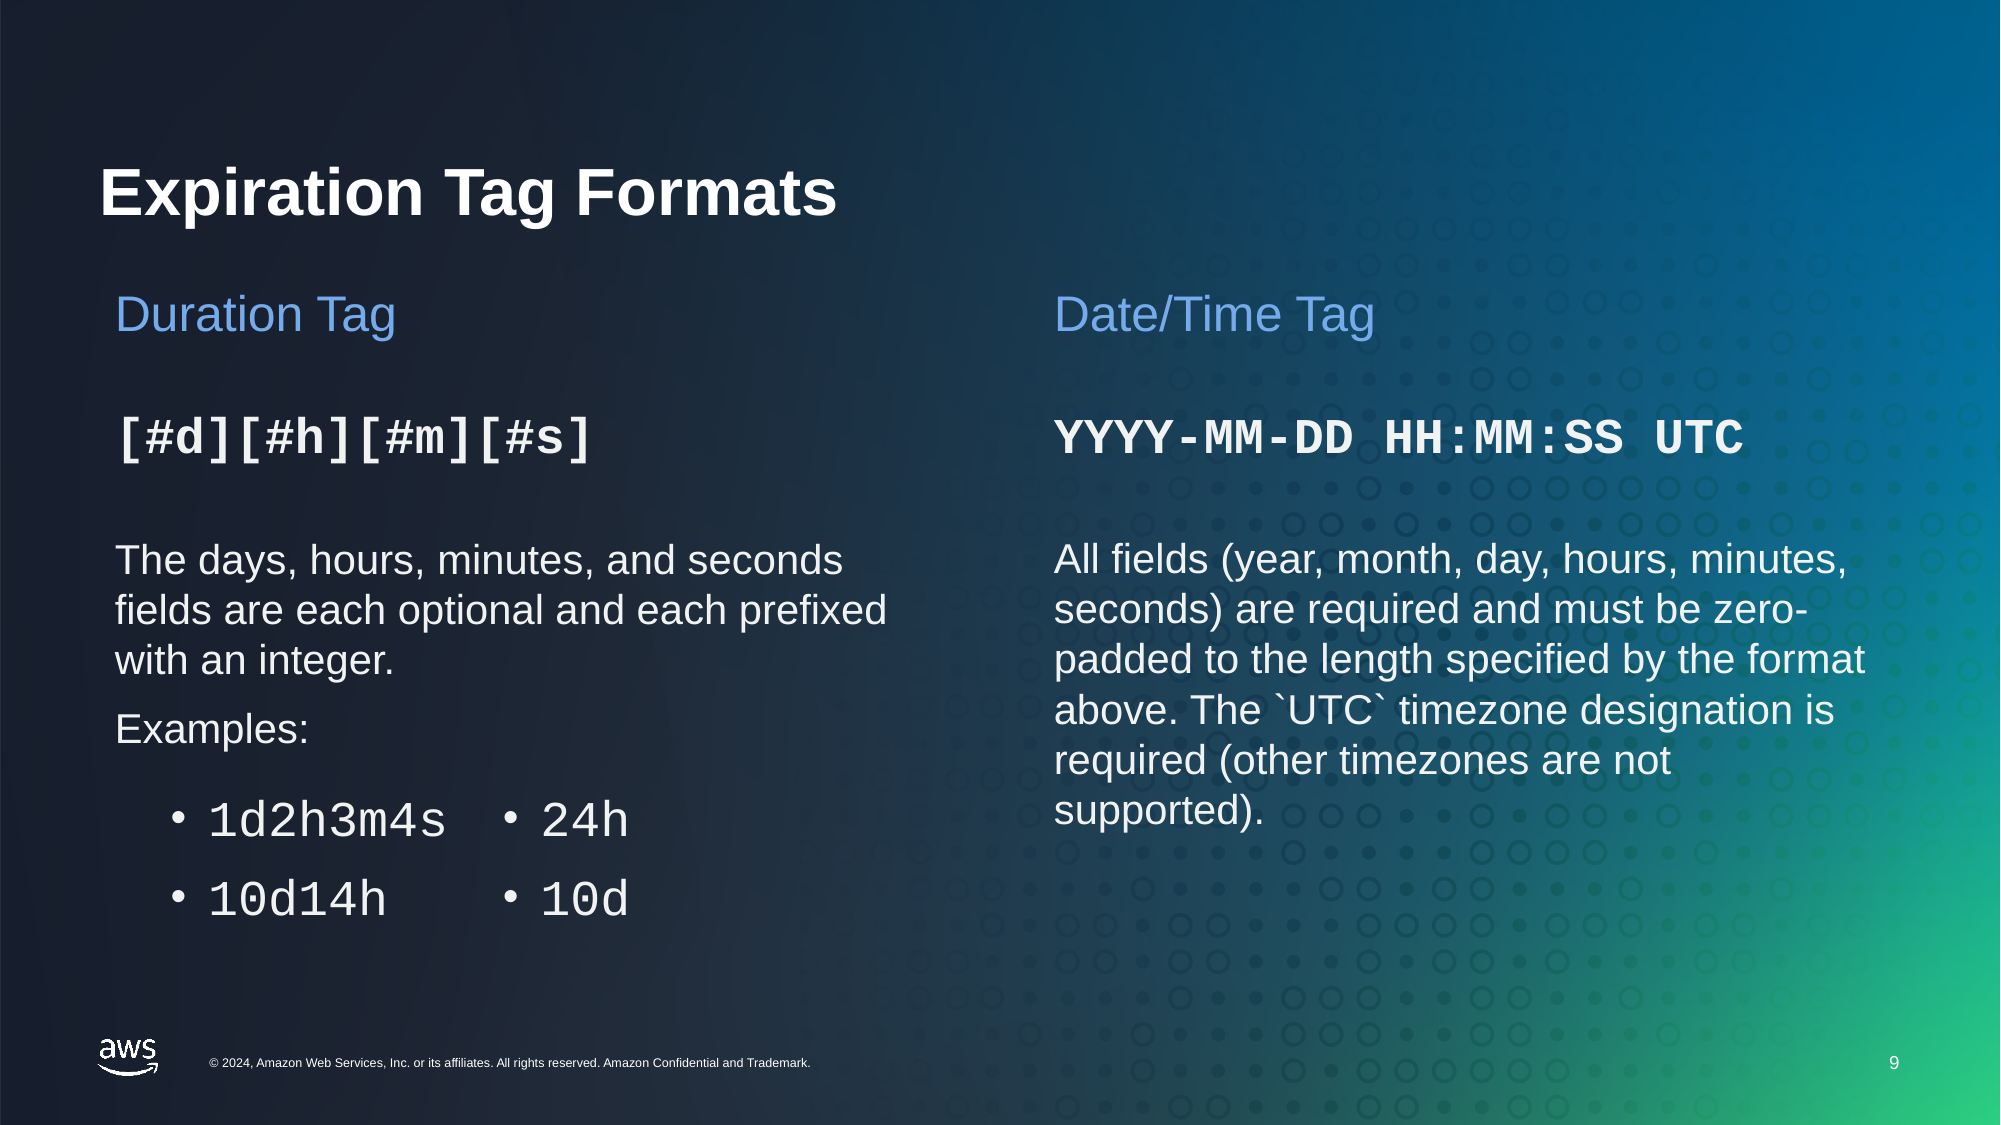

# Expiration Tag Formats
Date/Time Tag

YYYY-MM-DD HH:MM:SS UTC

All fields (year, month, day, hours, minutes, seconds) are required and must be zero-padded to the length specified by the format above. The `UTC` timezone designation is required (other timezones are not supported).

Duration Tag

[#d][#h][#m][#s]

The days, hours, minutes, and seconds fields are each optional and each prefixed with an integer.
Examples:

1d2h3m4s
10d14h
24h
10d
9